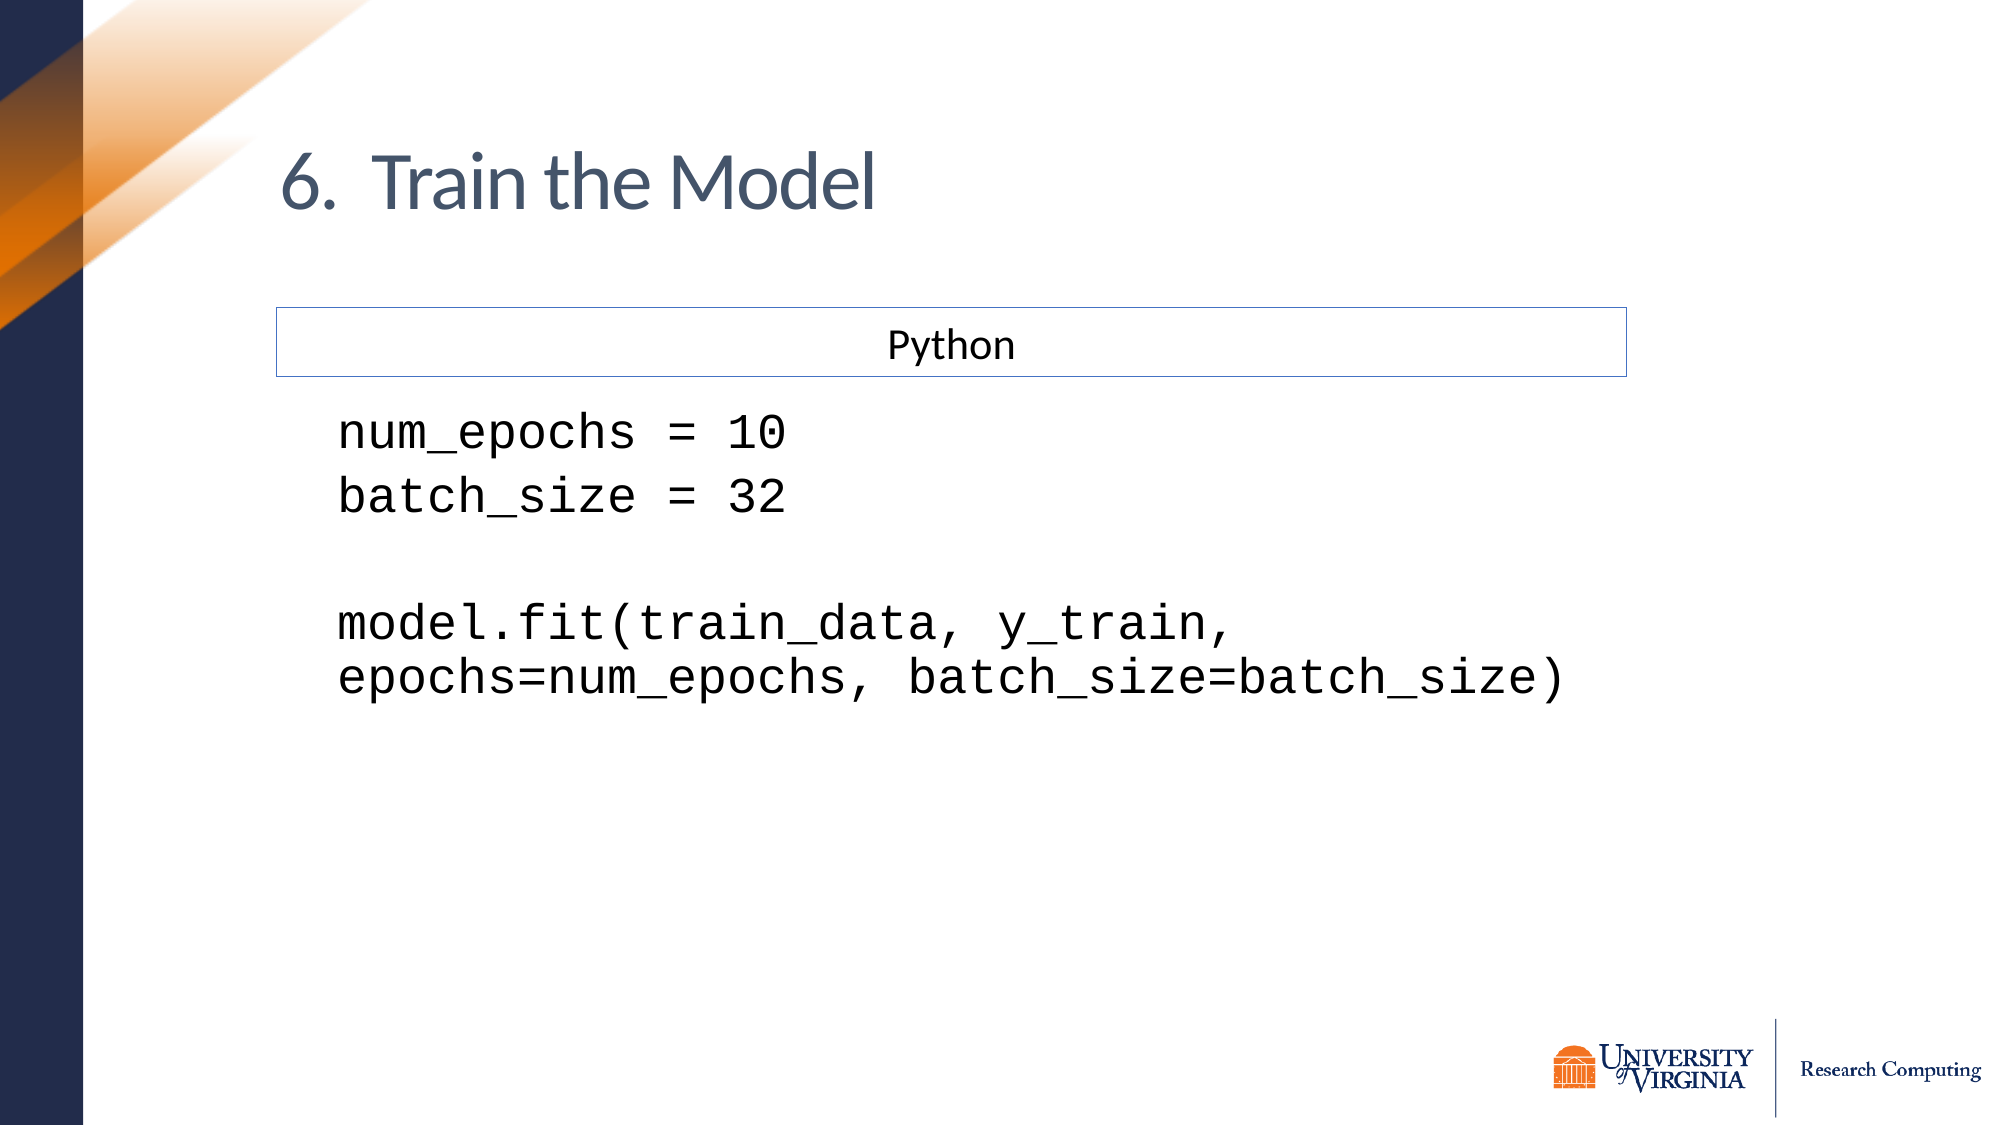

# 6.  Train the Model
num_epochs = 10
batch_size = 32

model.fit(train_data, y_train, epochs=num_epochs, batch_size=batch_size)